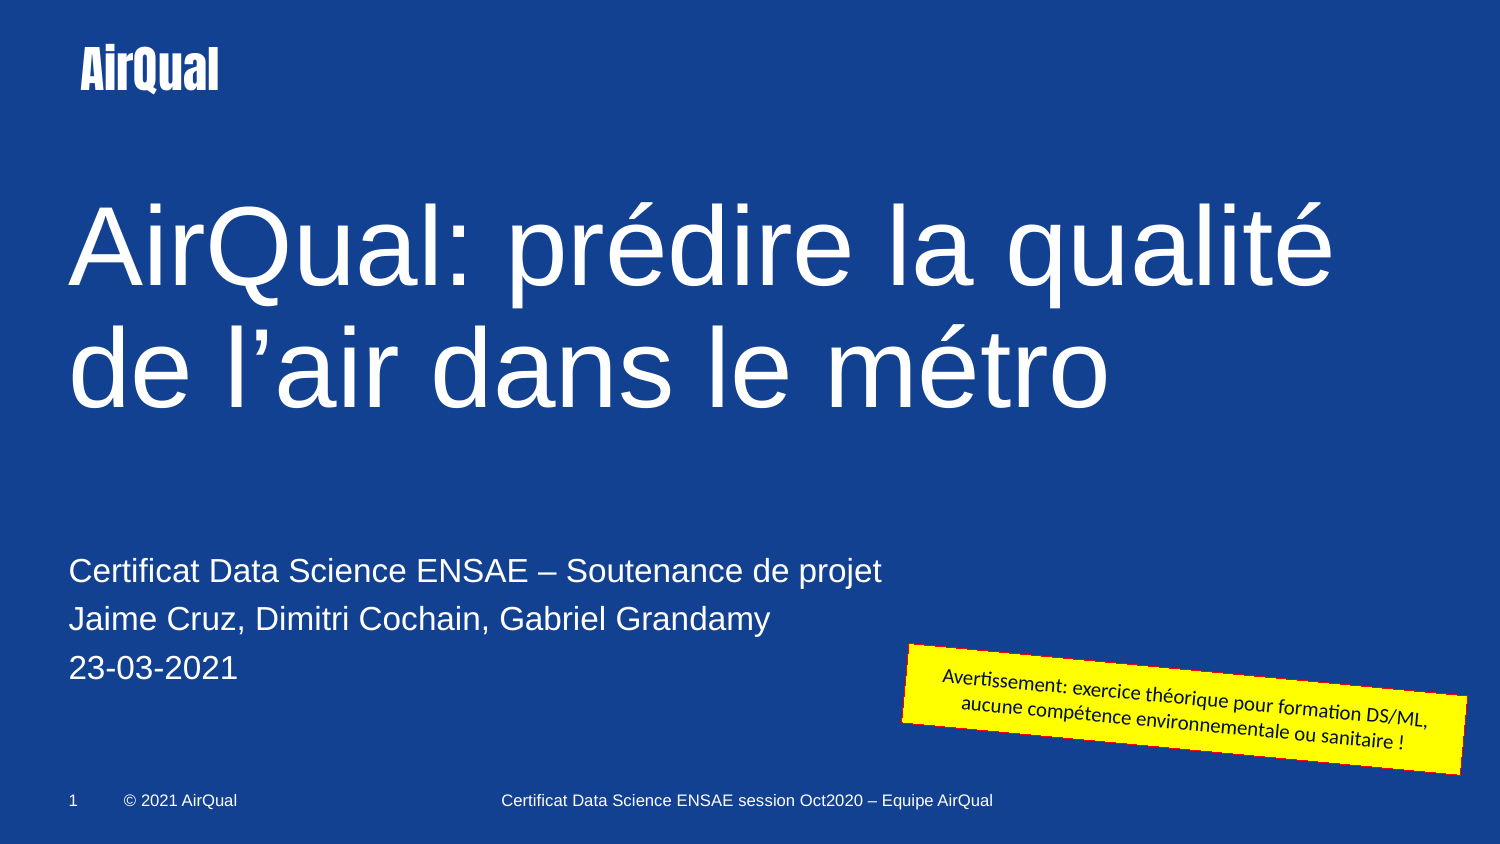

# AirQual: prédire la qualité de l’air dans le métro
Certificat Data Science ENSAE – Soutenance de projet
Jaime Cruz, Dimitri Cochain, Gabriel Grandamy
23-03-2021
Avertissement: exercice théorique pour formation DS/ML, aucune compétence environnementale ou sanitaire !
Certificat Data Science ENSAE session Oct2020 – Equipe AirQual